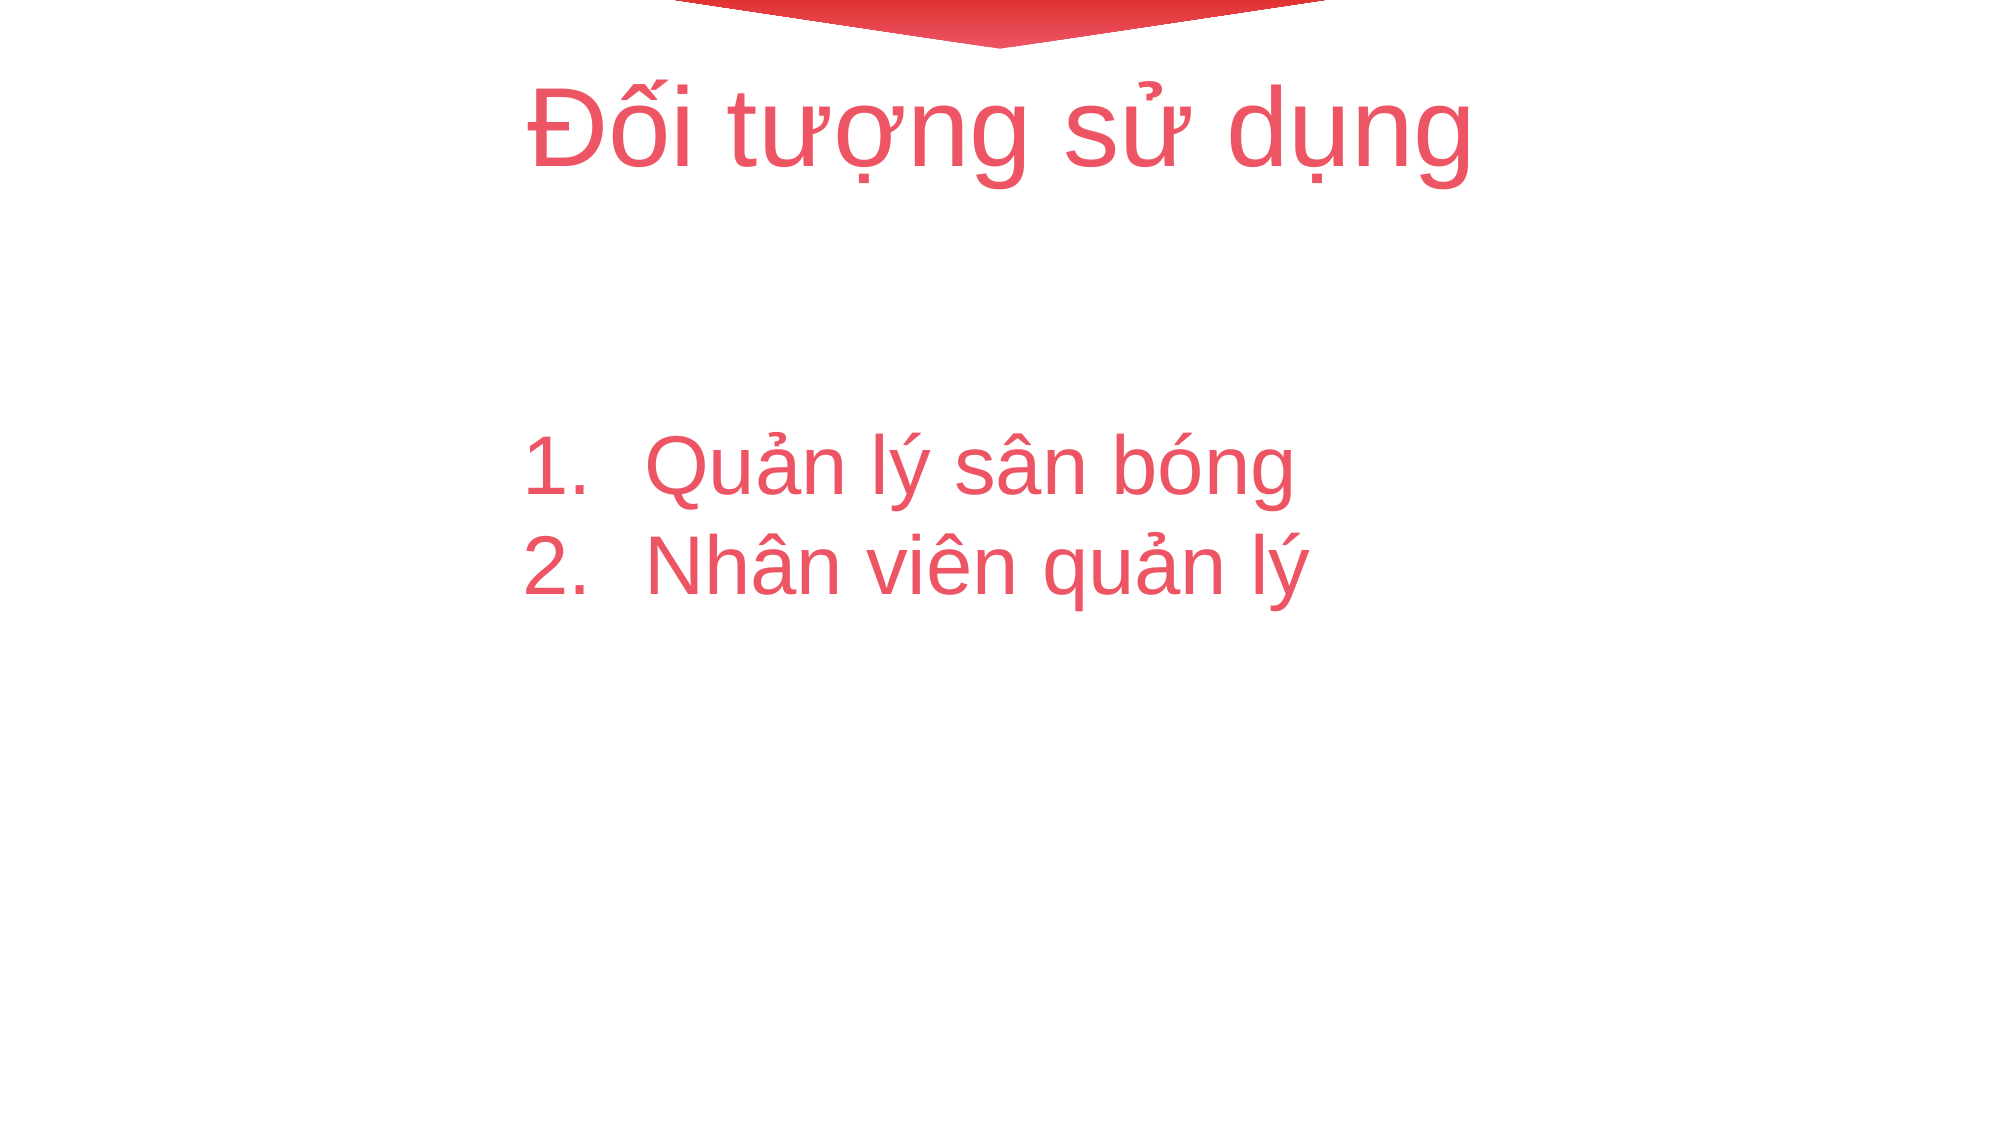

Đối tượng sử dụng
Quản lý sân bóng
Nhân viên quản lý